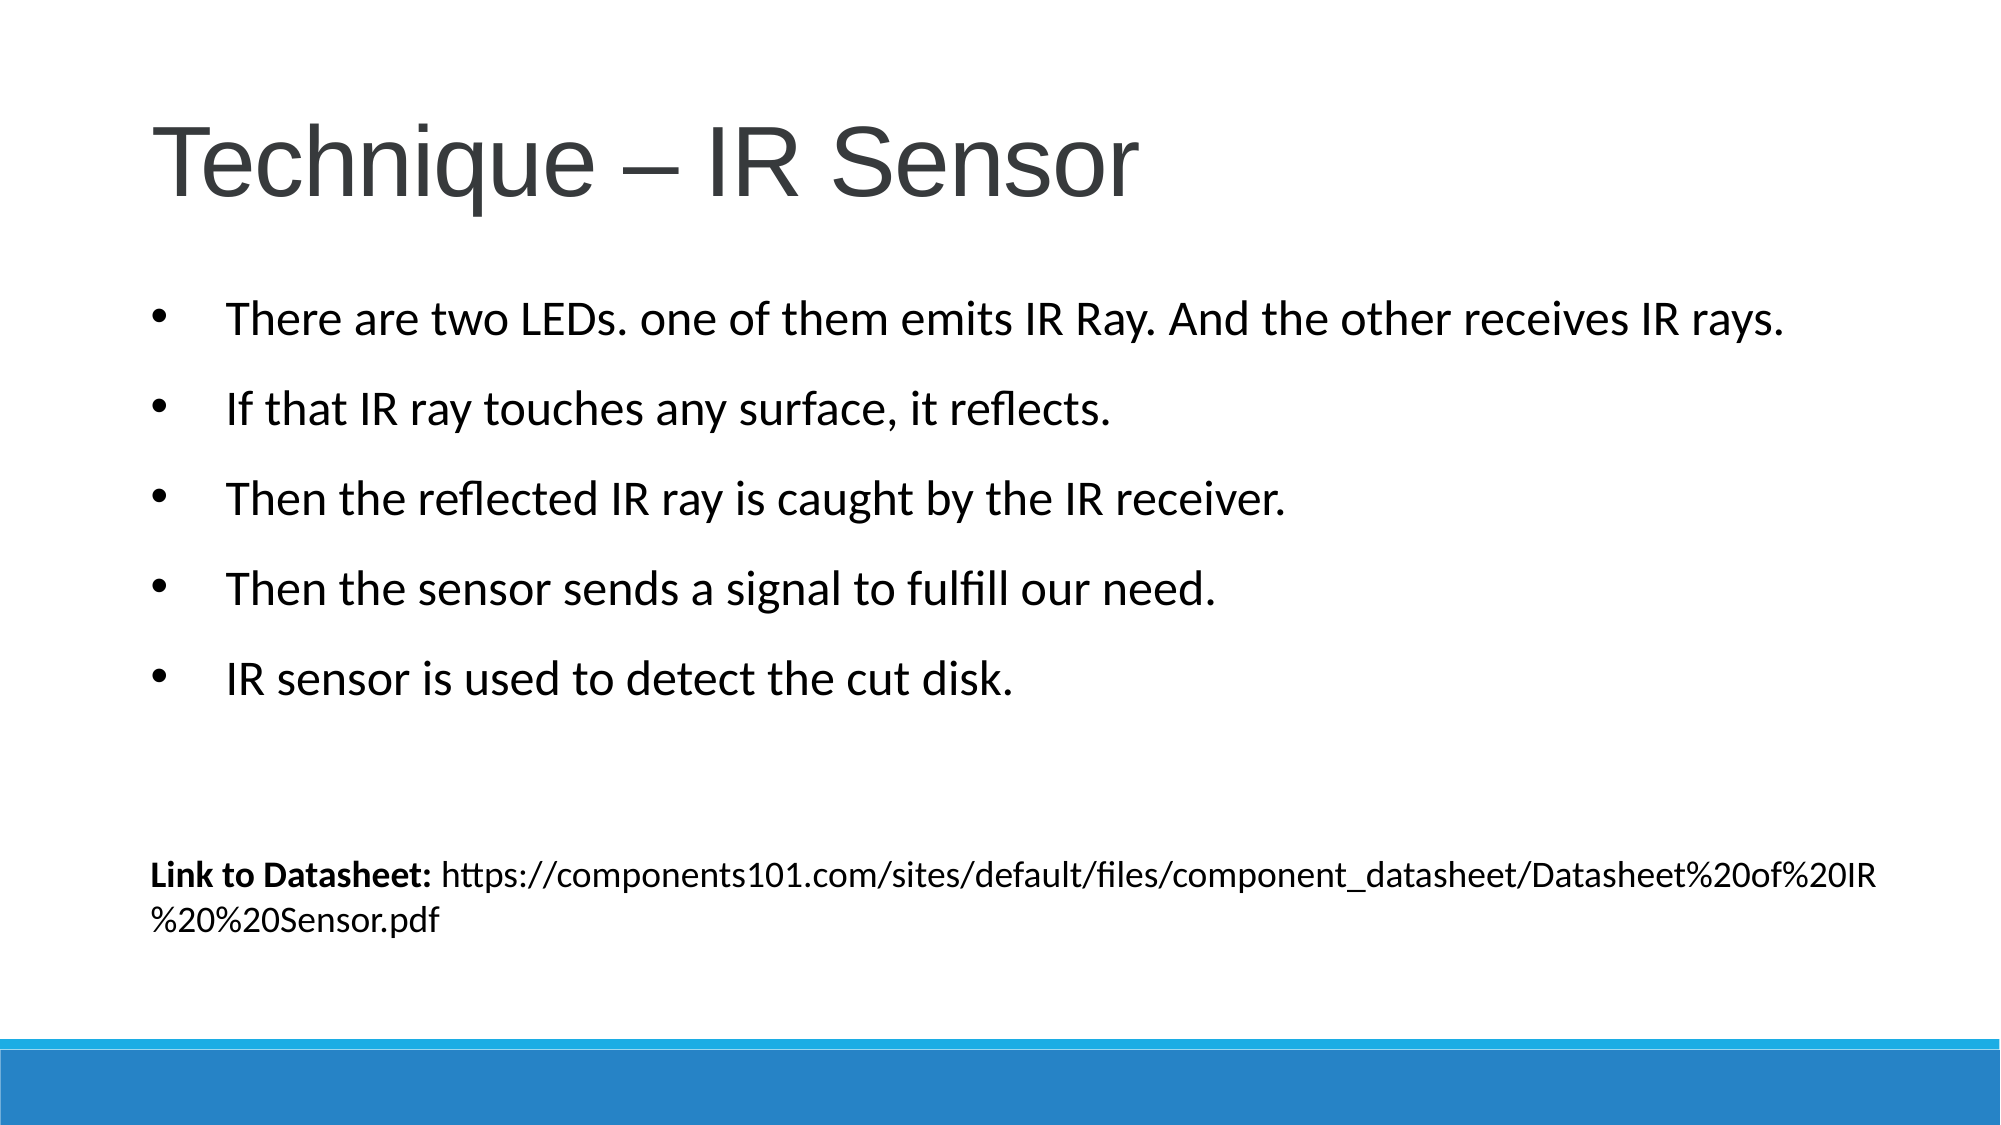

Technique – IR Sensor
There are two LEDs. one of them emits IR Ray. And the other receives IR rays.
If that IR ray touches any surface, it reflects.
Then the reflected IR ray is caught by the IR receiver.
Then the sensor sends a signal to fulfill our need.
IR sensor is used to detect the cut disk.
Link to Datasheet: https://components101.com/sites/default/files/component_datasheet/Datasheet%20of%20IR%20%20Sensor.pdf